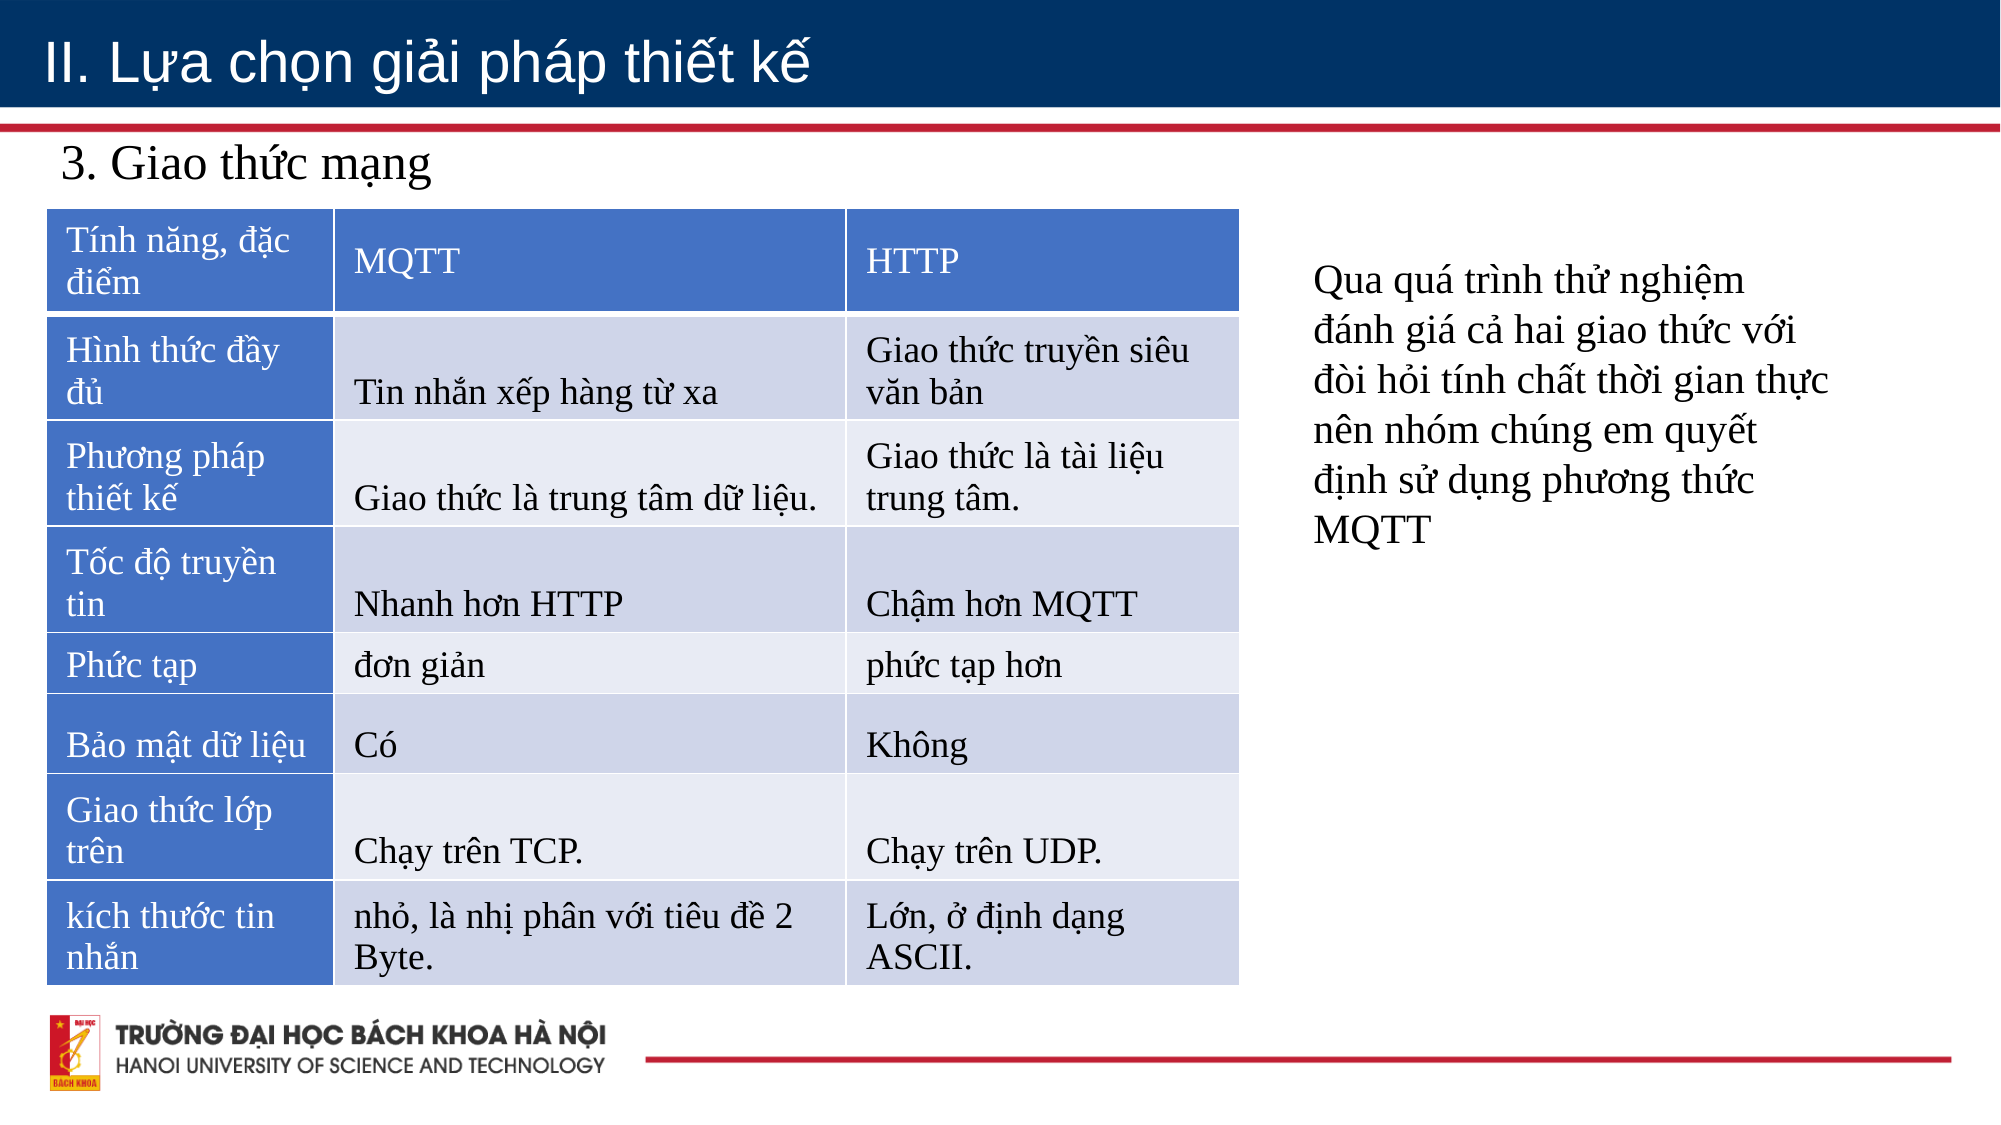

II. Lựa chọn giải pháp thiết kế
3. Giao thức mạng
| Tính năng, đặc điểm | MQTT | HTTP |
| --- | --- | --- |
| Hình thức đầy đủ | Tin nhắn xếp hàng từ xa | Giao thức truyền siêu văn bản |
| Phương pháp thiết kế | Giao thức là trung tâm dữ liệu. | Giao thức là tài liệu trung tâm. |
| Tốc độ truyền tin | Nhanh hơn HTTP | Chậm hơn MQTT |
| Phức tạp | đơn giản | phức tạp hơn |
| Bảo mật dữ liệu | Có | Không |
| Giao thức lớp trên | Chạy trên TCP. | Chạy trên UDP. |
| kích thước tin nhắn | nhỏ, là nhị phân với tiêu đề 2 Byte. | Lớn, ở định dạng ASCII. |
Qua quá trình thử nghiệm đánh giá cả hai giao thức với đòi hỏi tính chất thời gian thực nên nhóm chúng em quyết định sử dụng phương thức MQTT